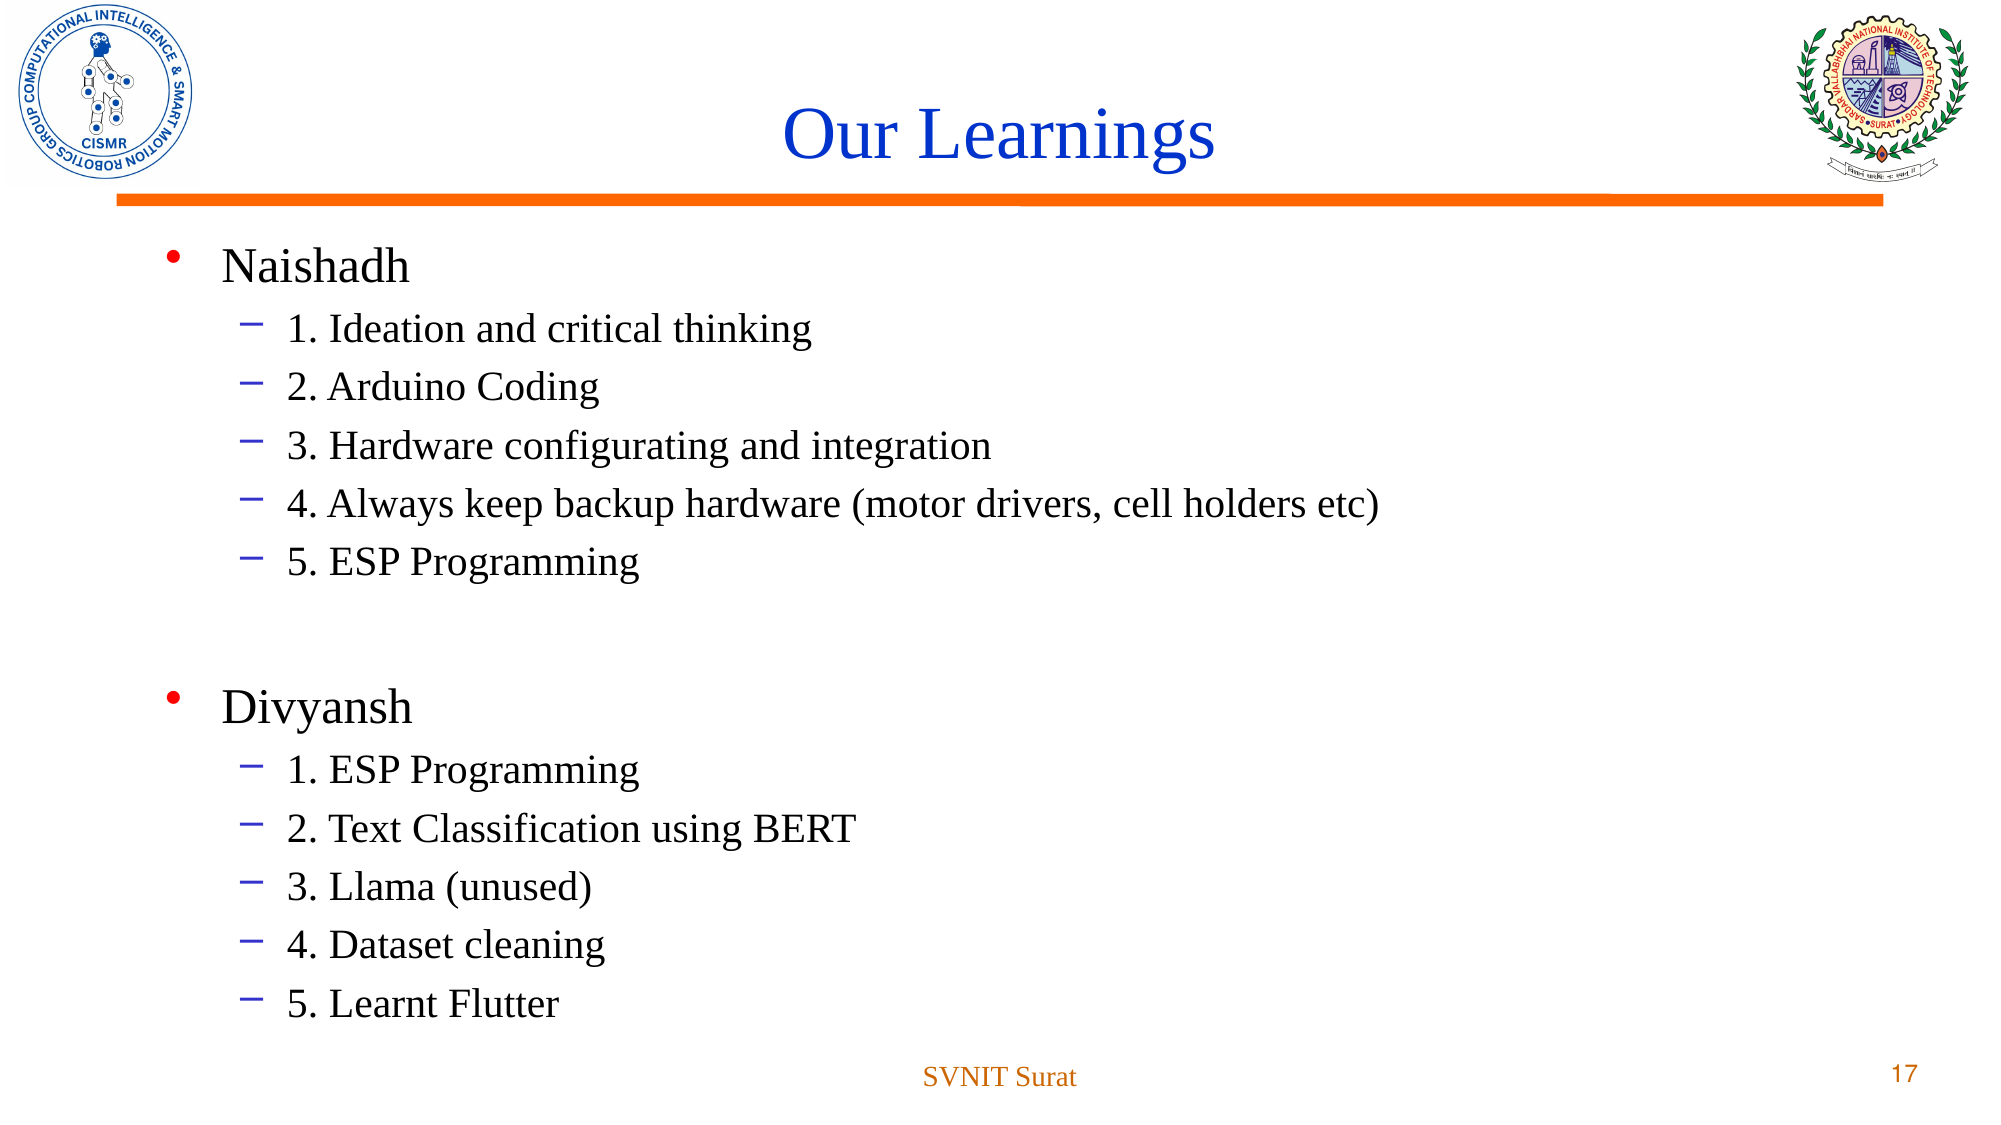

# Our Learnings
Naishadh
1. Ideation and critical thinking
2. Arduino Coding
3. Hardware configurating and integration
4. Always keep backup hardware (motor drivers, cell holders etc)
5. ESP Programming

Divyansh
1. ESP Programming
2. Text Classification using BERT
3. Llama (unused)
4. Dataset cleaning
5. Learnt Flutter
SVNIT Surat
17